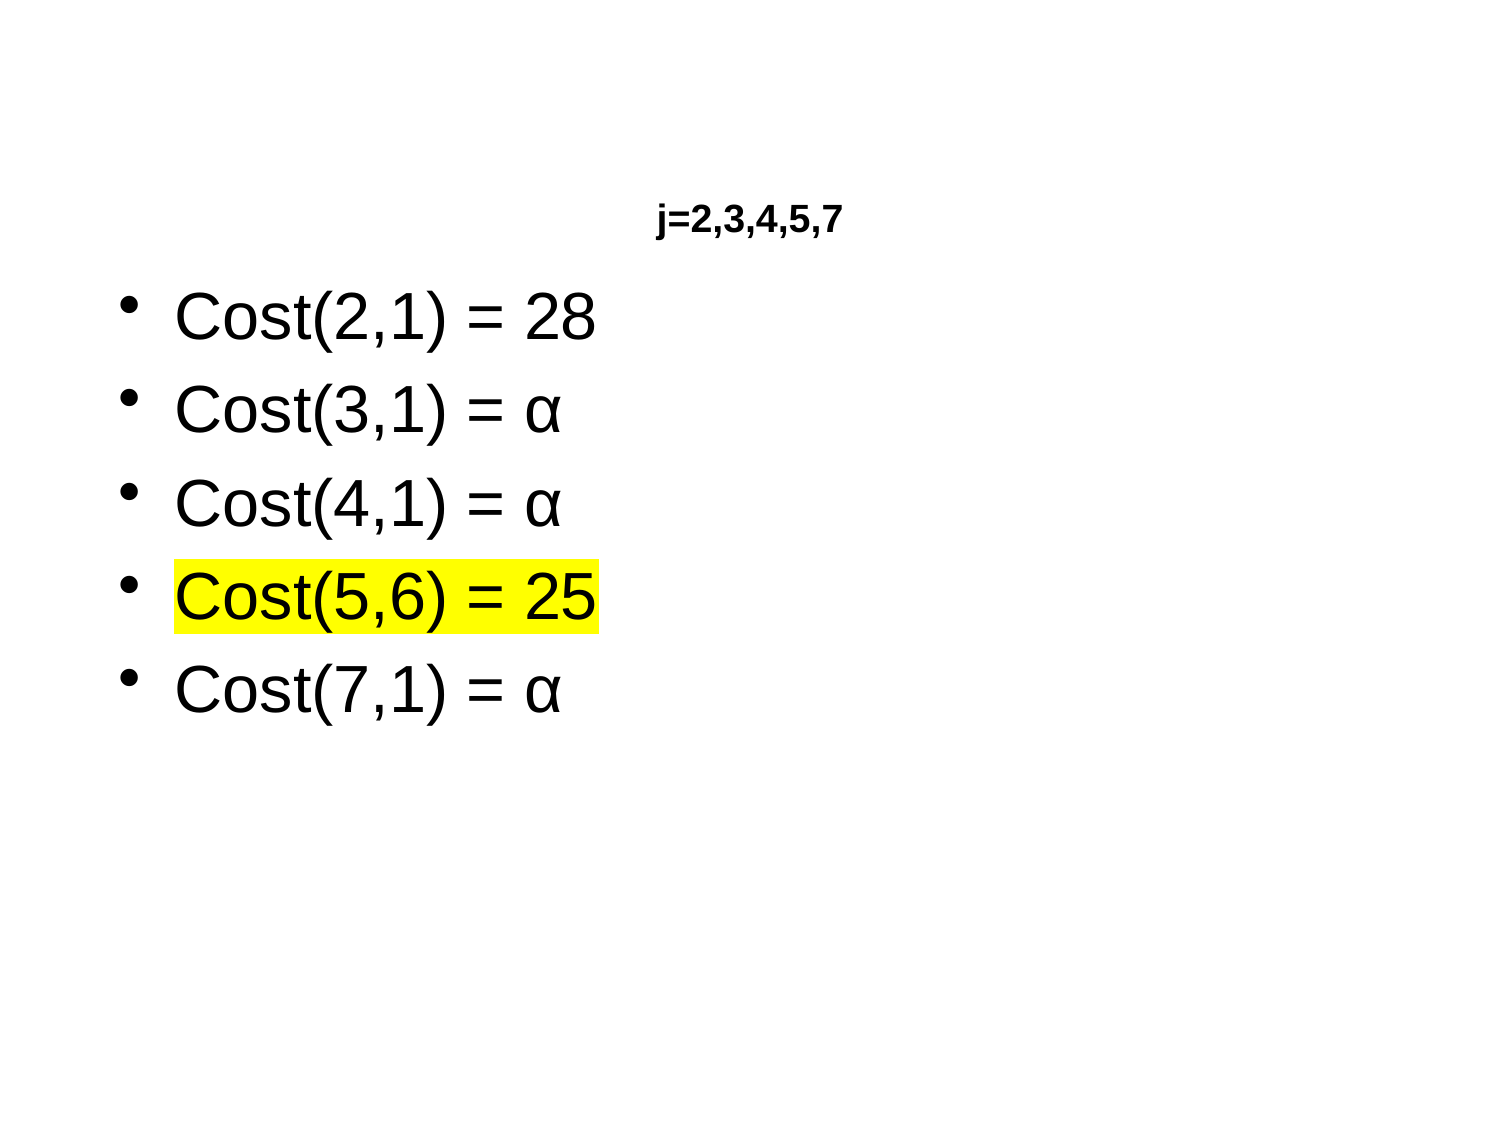

# j=2,3,4,5,7
Cost(2,1) = 28
Cost(3,1) = α
Cost(4,1) = α
Cost(5,6) = 25
Cost(7,1) = α